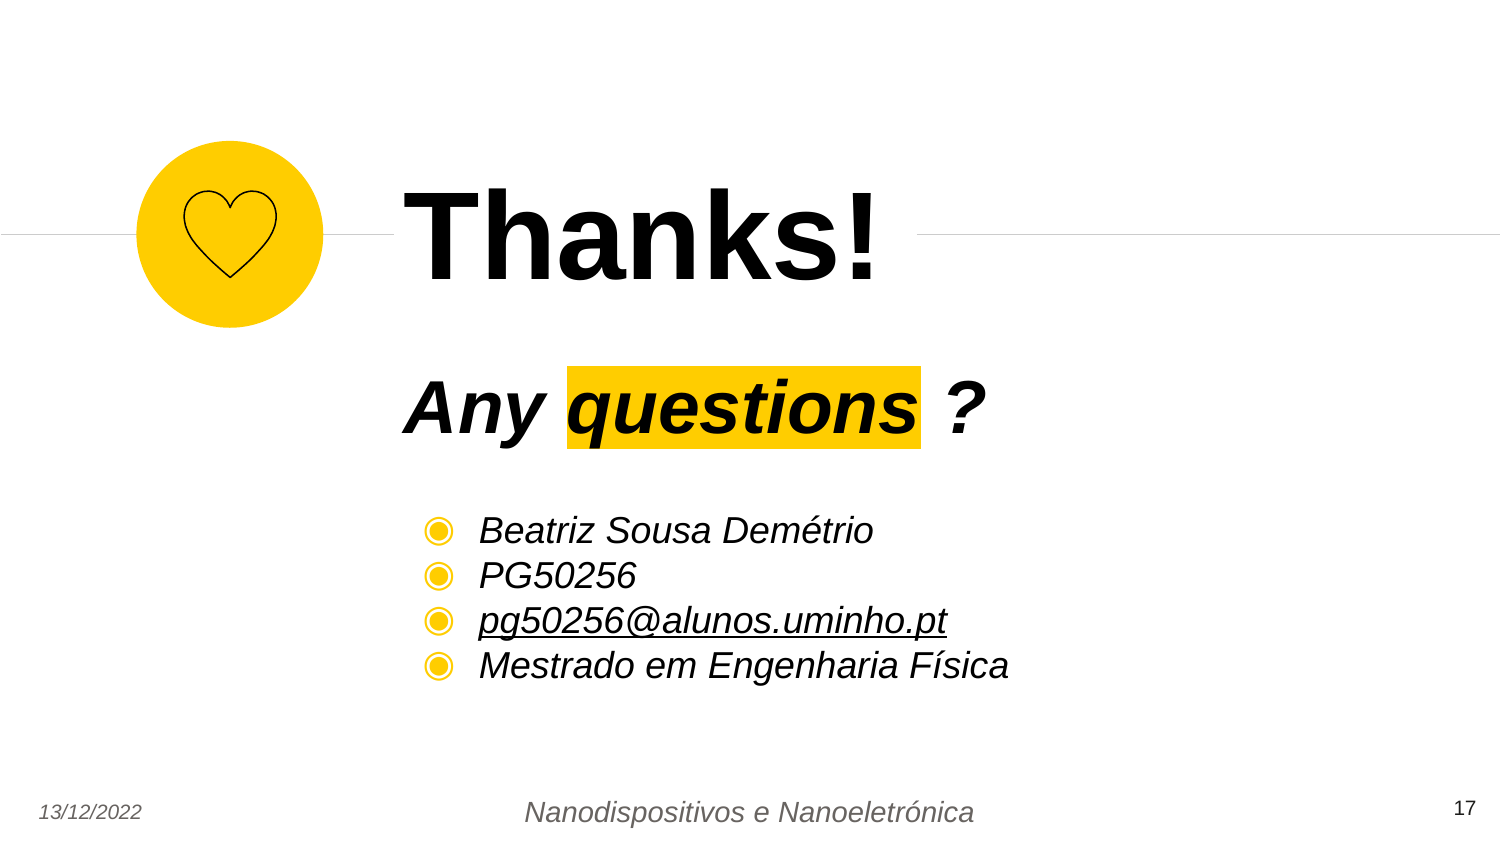

Thanks!

Any questions ?

Beatriz Sousa Demétrio
PG50256
pg50256@alunos.uminho.pt
Mestrado em Engenharia Física
17
Nanodispositivos e Nanoeletrónica
13/12/2022